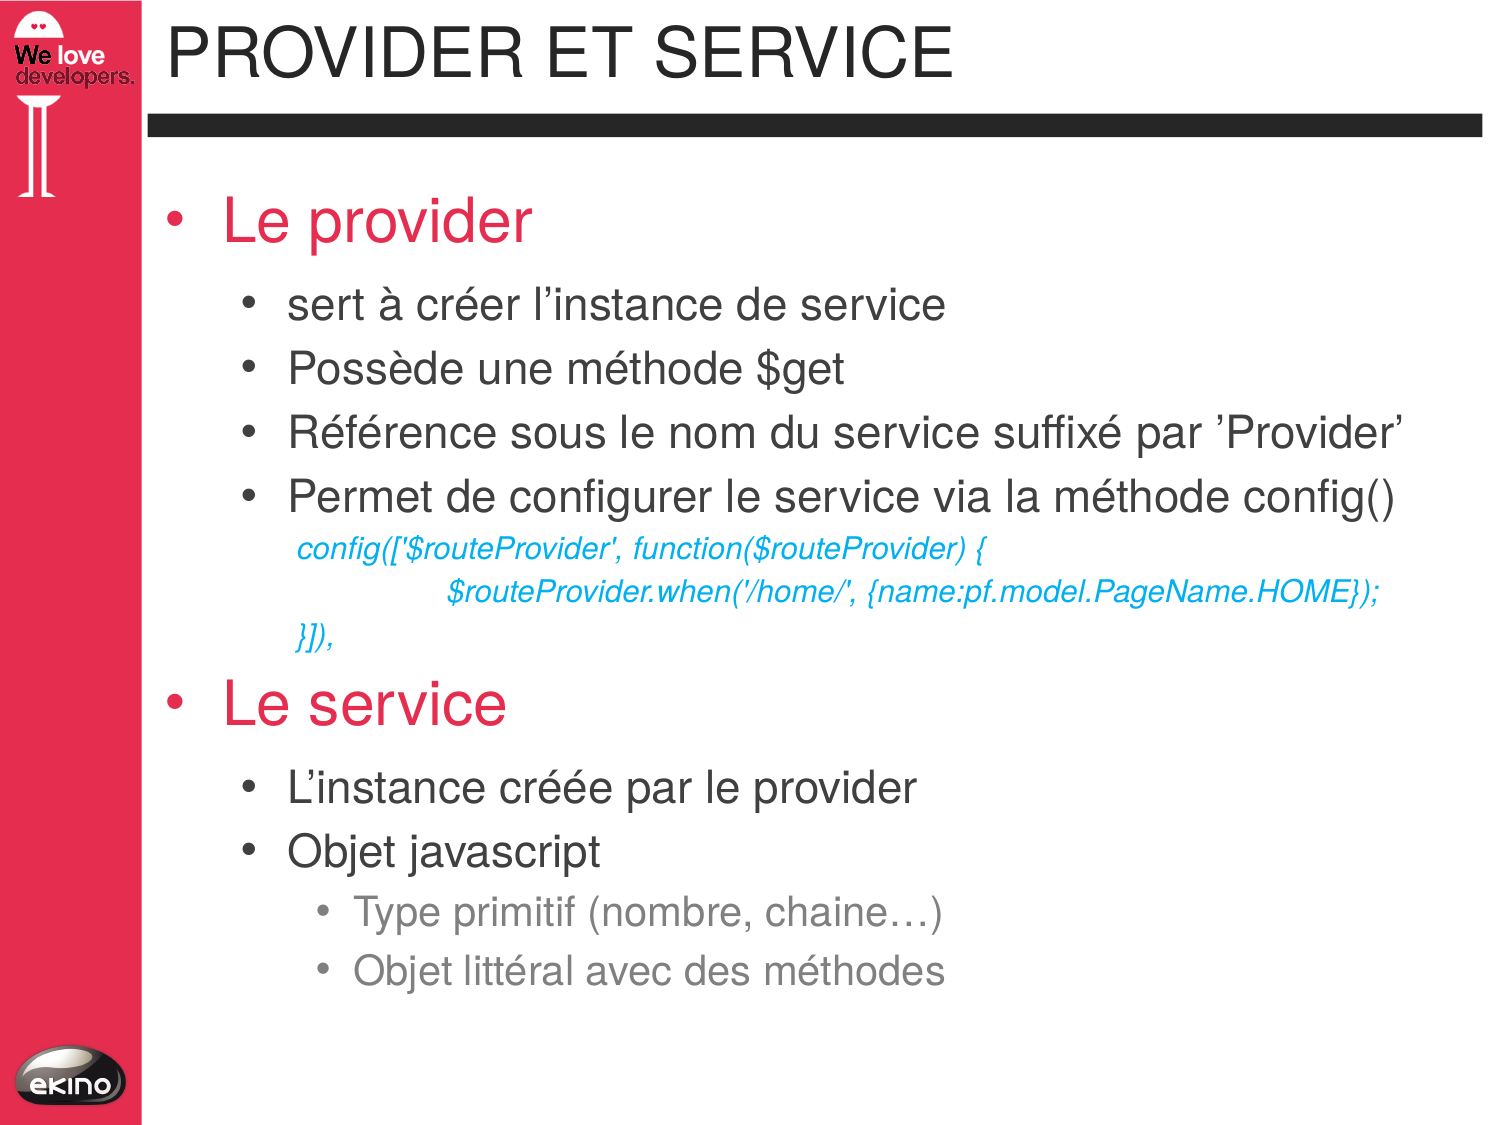

# Provider et service
Le provider
sert à créer l’instance de service
Possède une méthode $get
Référence sous le nom du service suffixé par ’Provider’
Permet de configurer le service via la méthode config()
config(['$routeProvider', function($routeProvider) {
	$routeProvider.when('/home/', {name:pf.model.PageName.HOME});
}]),
Le service
L’instance créée par le provider
Objet javascript
Type primitif (nombre, chaine…)
Objet littéral avec des méthodes